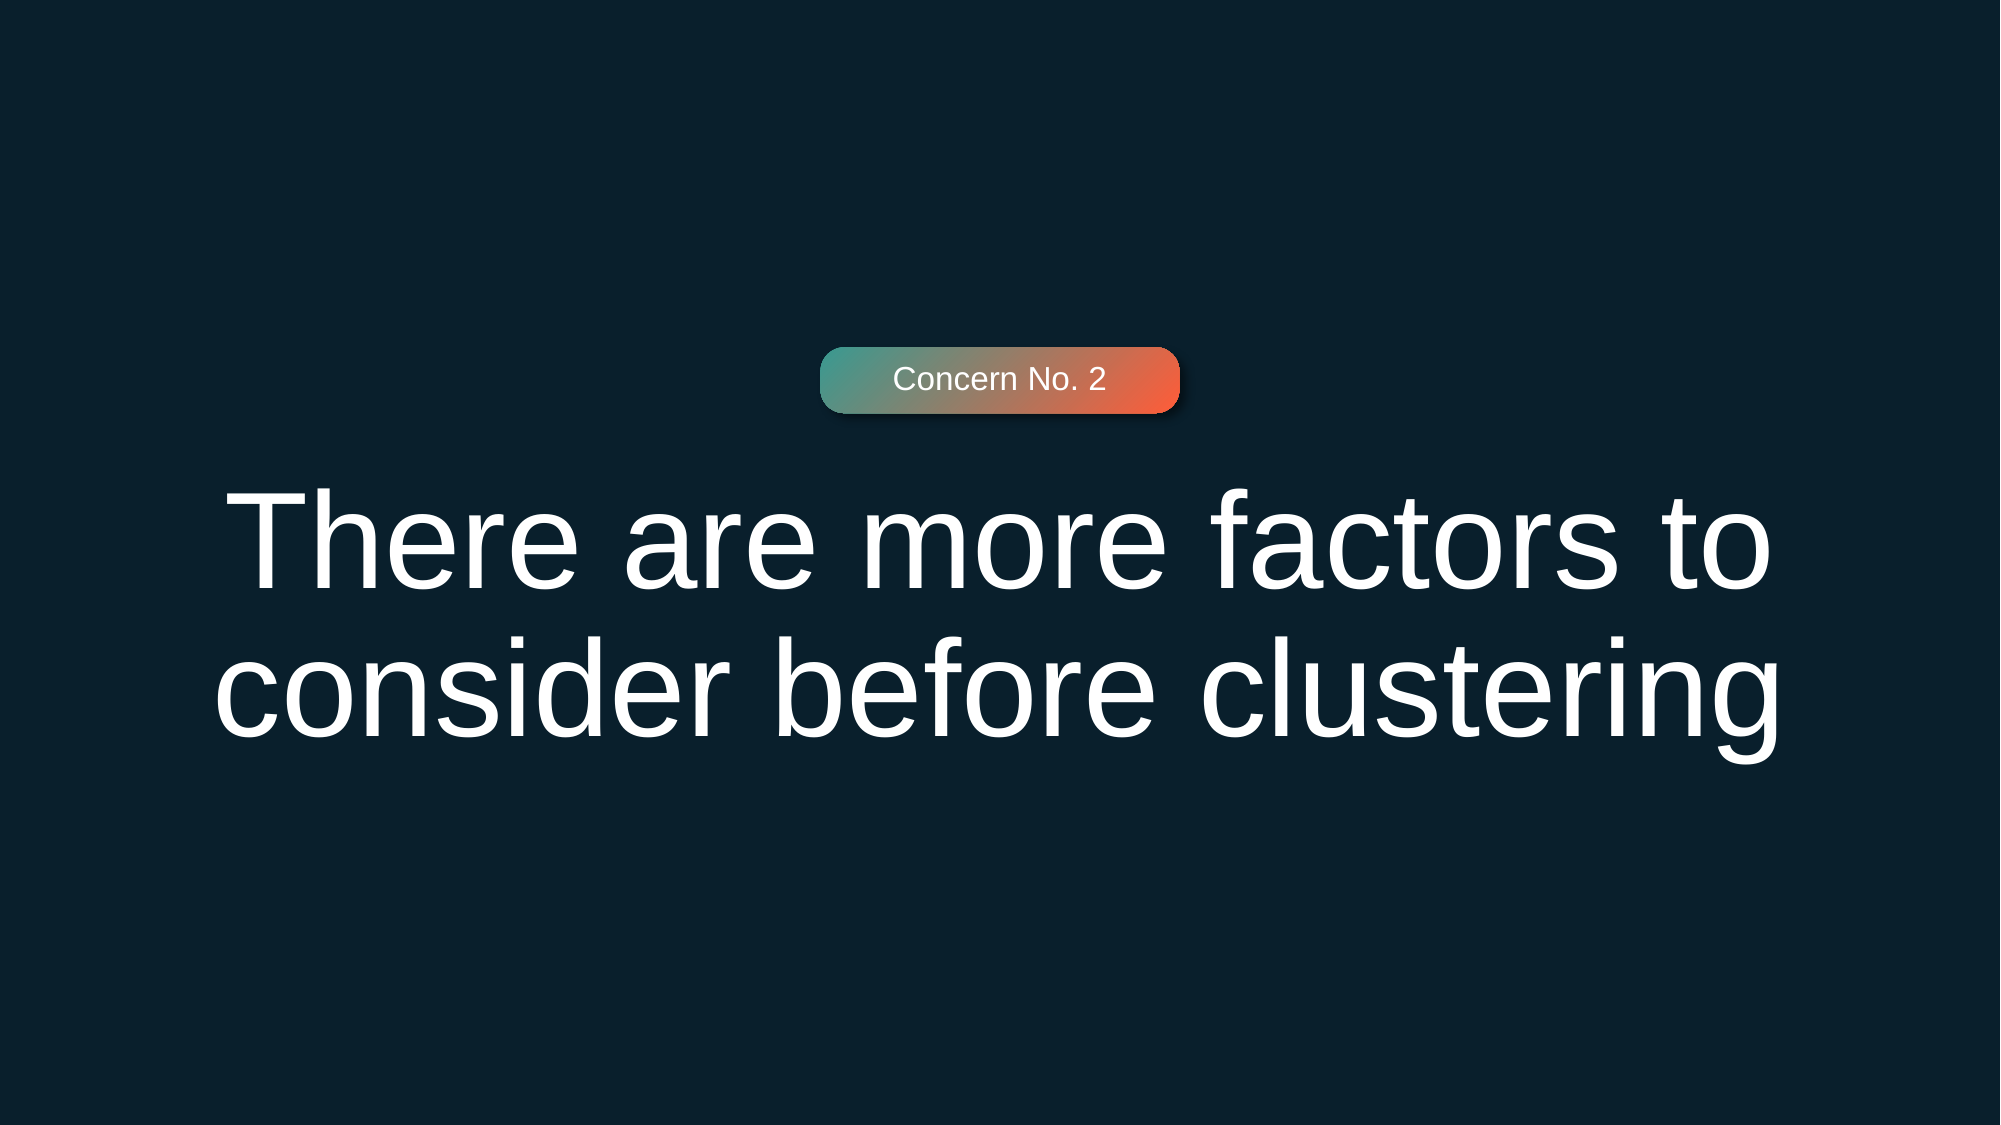

Concern No. 2
There are more factors to consider before clustering